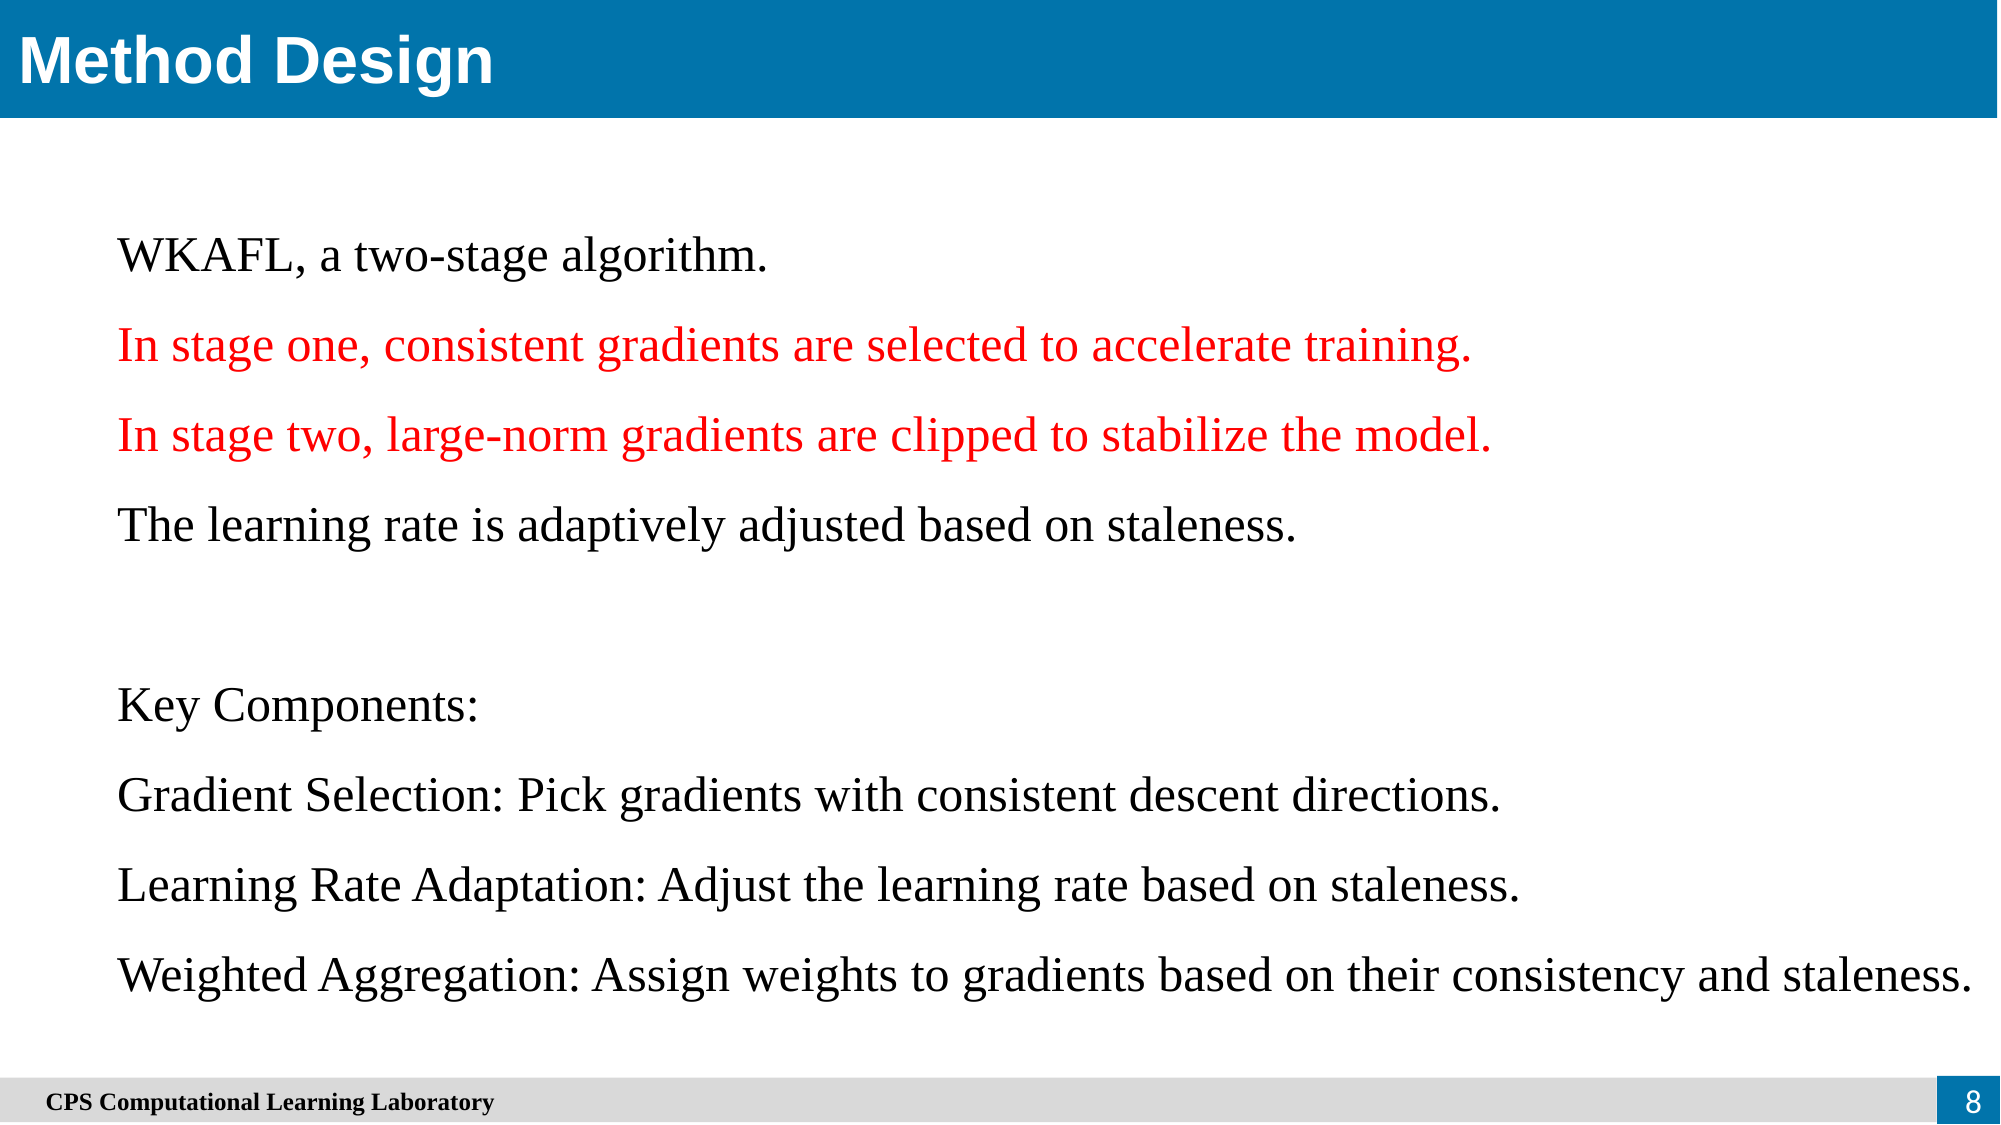

Method Design
WKAFL, a two-stage algorithm.
In stage one, consistent gradients are selected to accelerate training.
In stage two, large-norm gradients are clipped to stabilize the model.
The learning rate is adaptively adjusted based on staleness.

Key Components:
Gradient Selection: Pick gradients with consistent descent directions.
Learning Rate Adaptation: Adjust the learning rate based on staleness.
Weighted Aggregation: Assign weights to gradients based on their consistency and staleness.
8
　CPS Computational Learning Laboratory